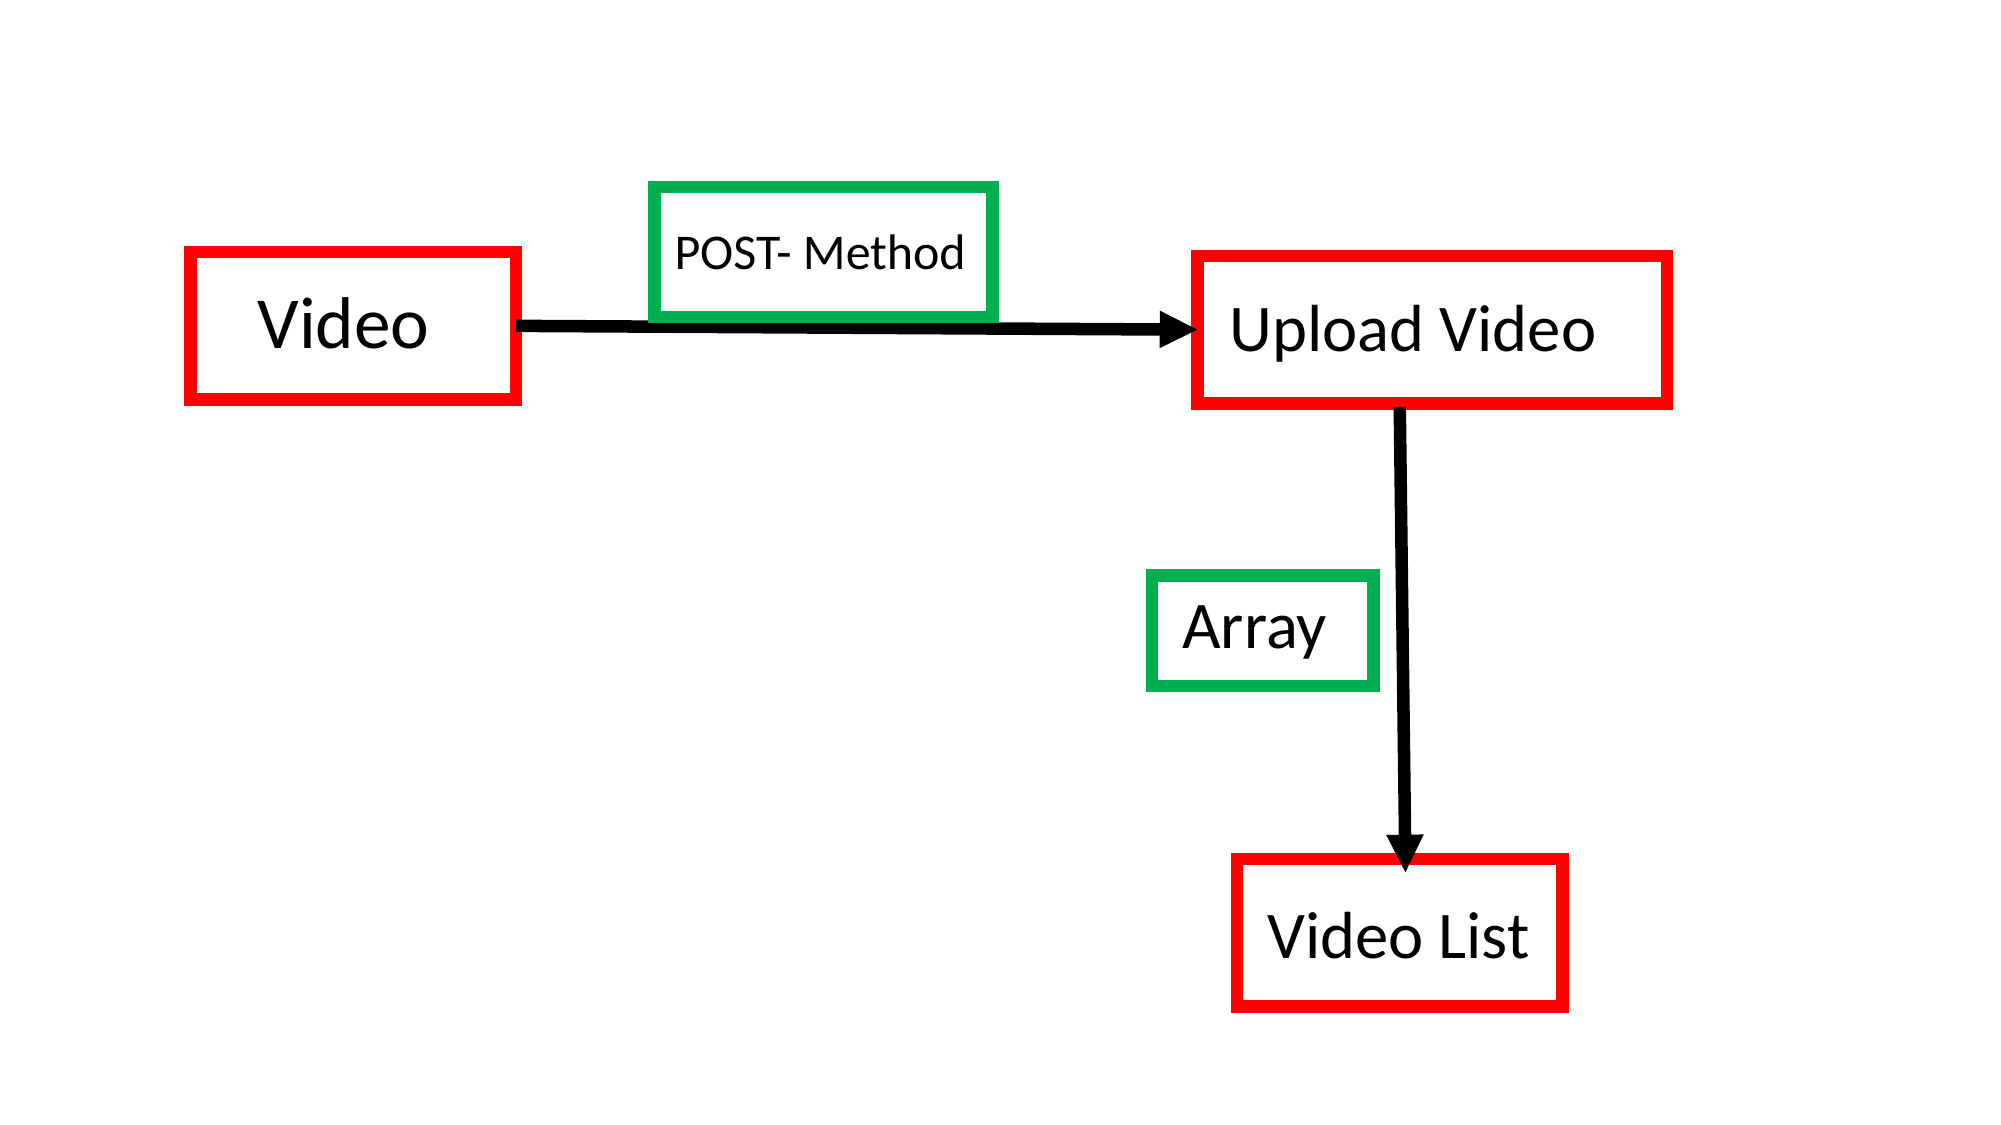

POST- Method

# Video
Upload Video
Array

Video List